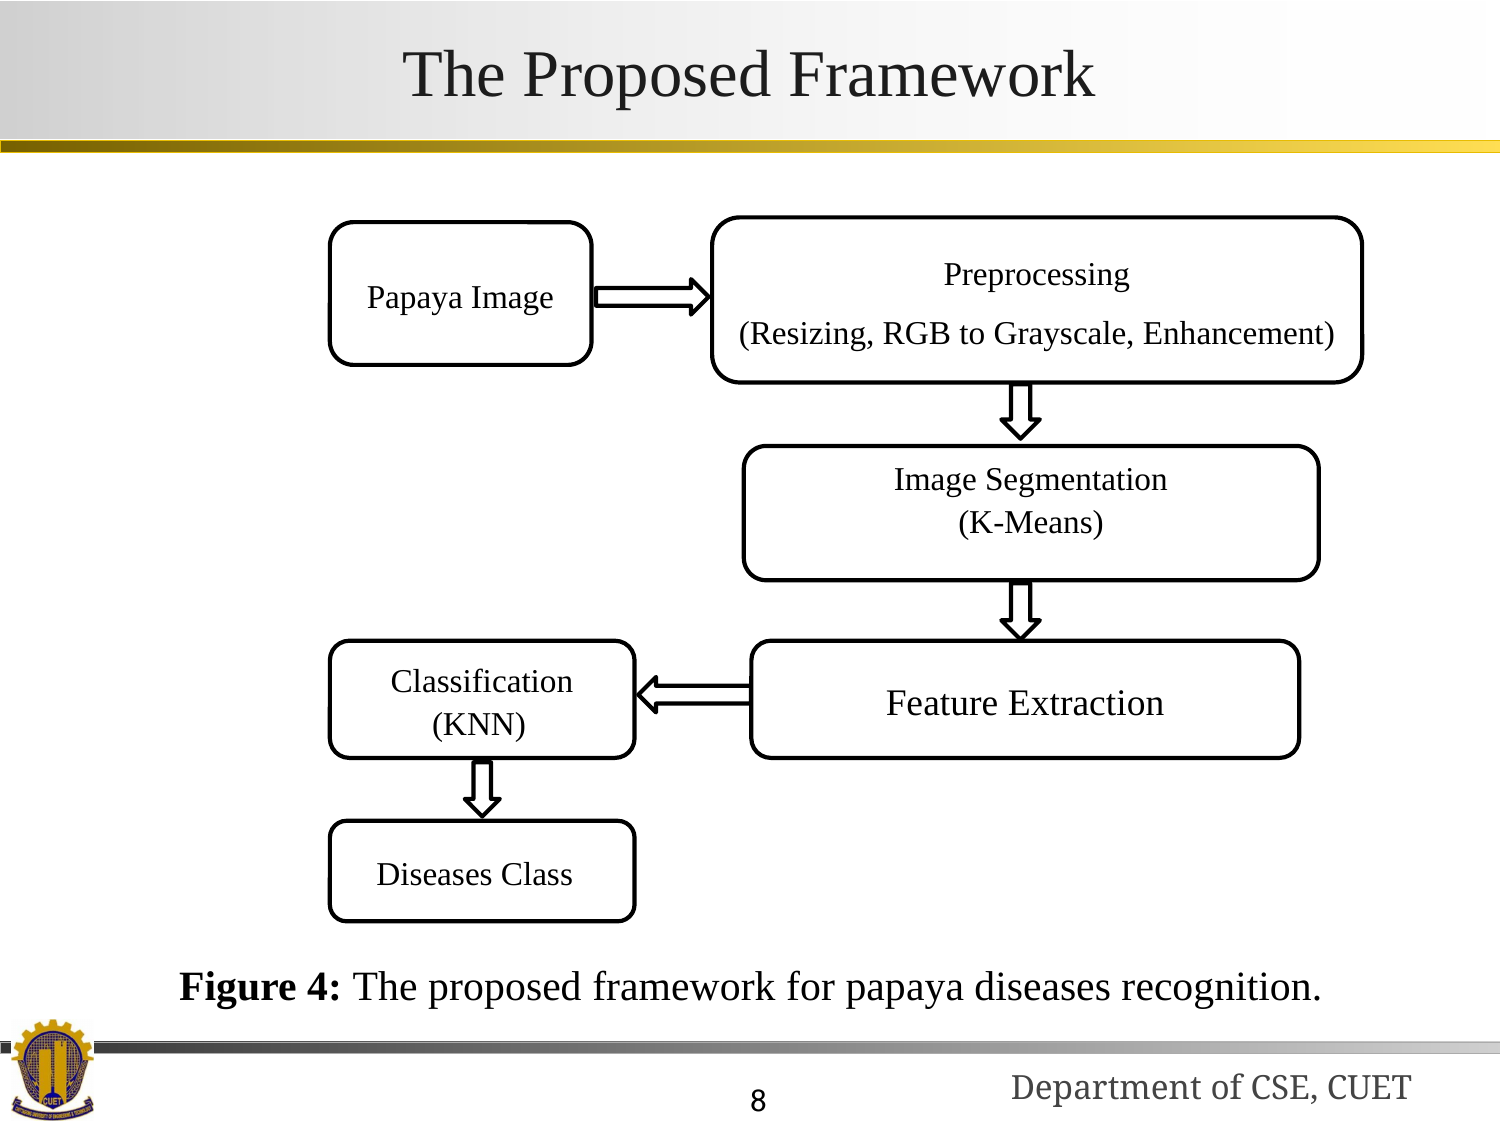

# The Proposed Framework

Preprocessing
(Resizing, RGB to Grayscale, Enhancement)
Papaya Image

Image Segmentation
(K-Means)

Feature Extraction
Classification (KNN)

Diseases Class
Figure 4: The proposed framework for papaya diseases recognition.